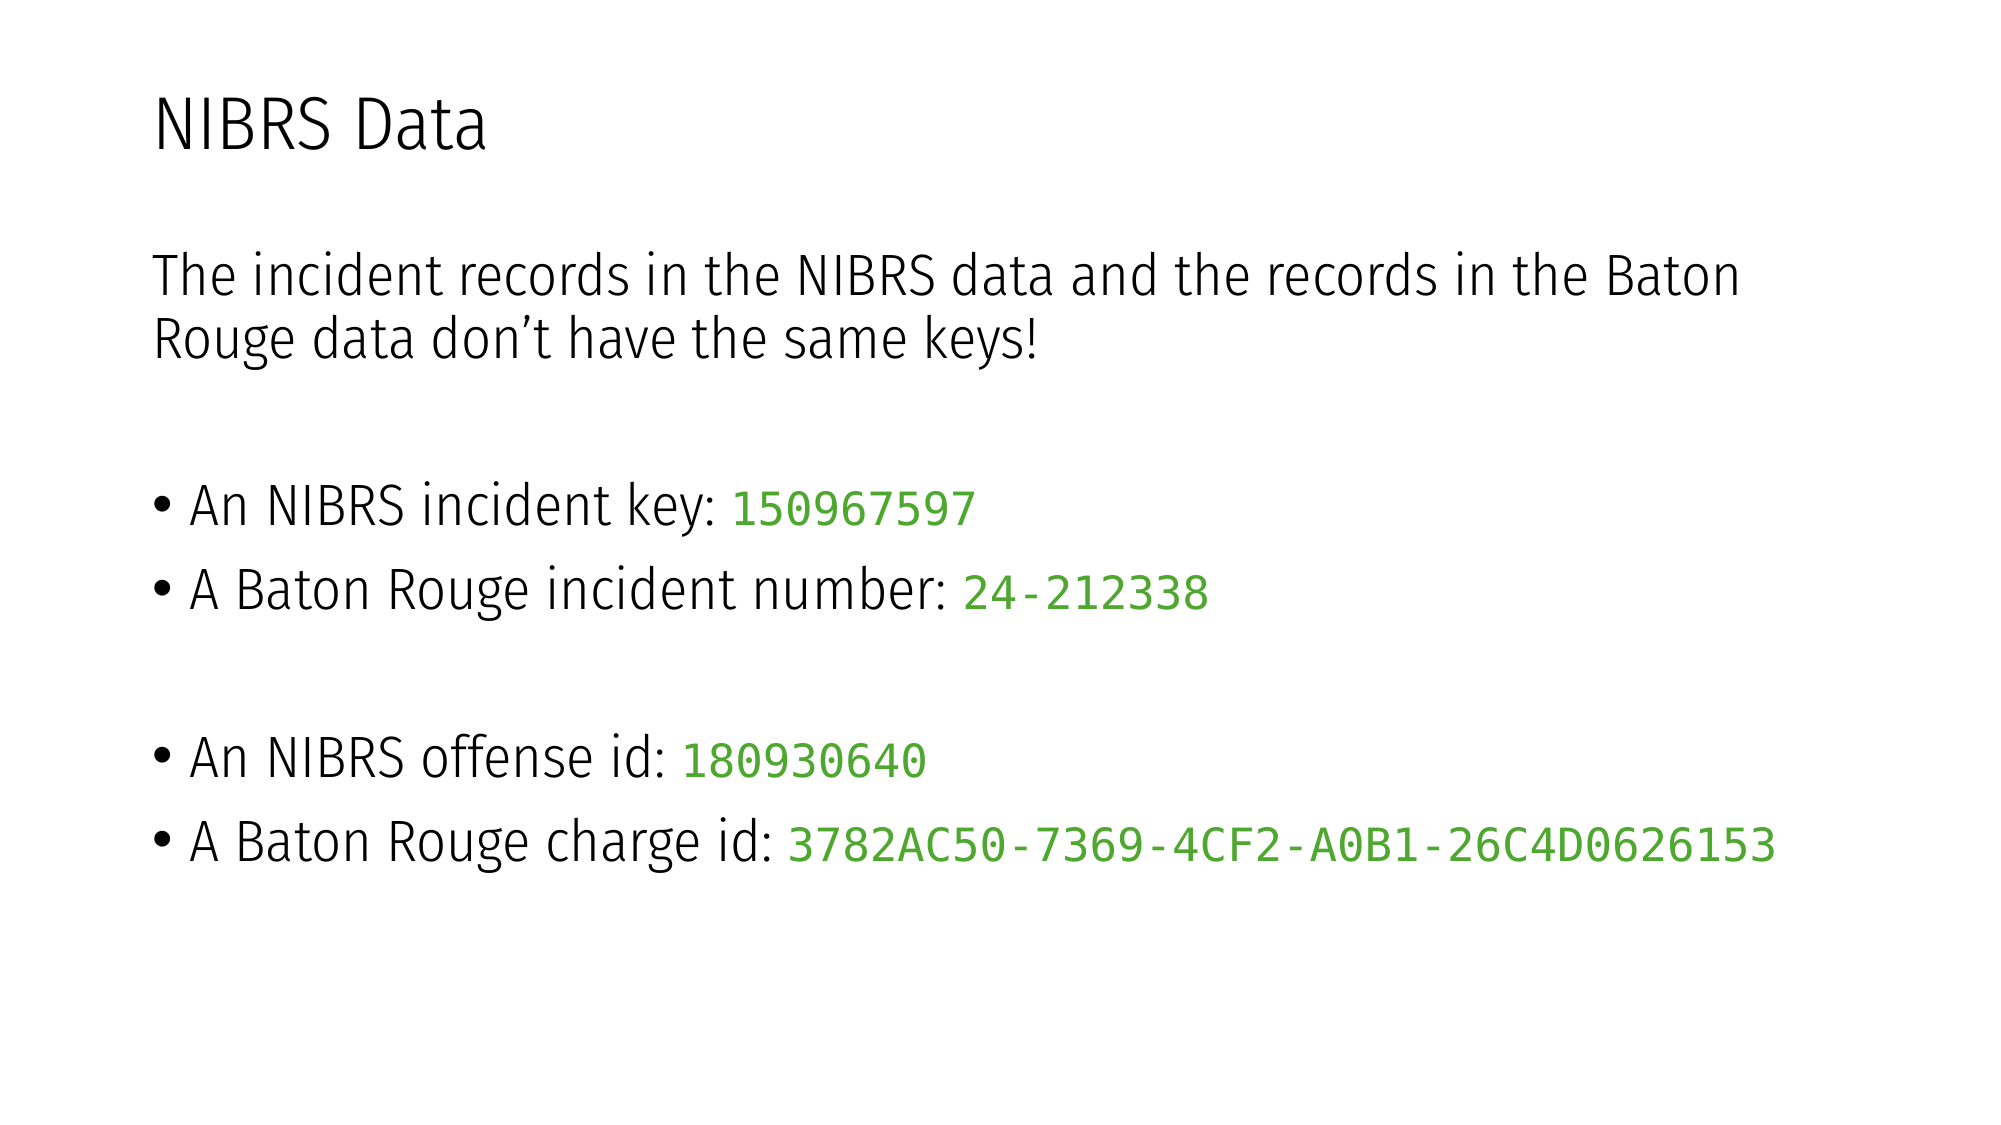

# NIBRS Data
The incident records in the NIBRS data and the records in the Baton Rouge data don’t have the same keys!

An NIBRS incident key: 150967597
A Baton Rouge incident number: 24-212338

An NIBRS offense id: 180930640
A Baton Rouge charge id: 3782AC50-7369-4CF2-A0B1-26C4D0626153